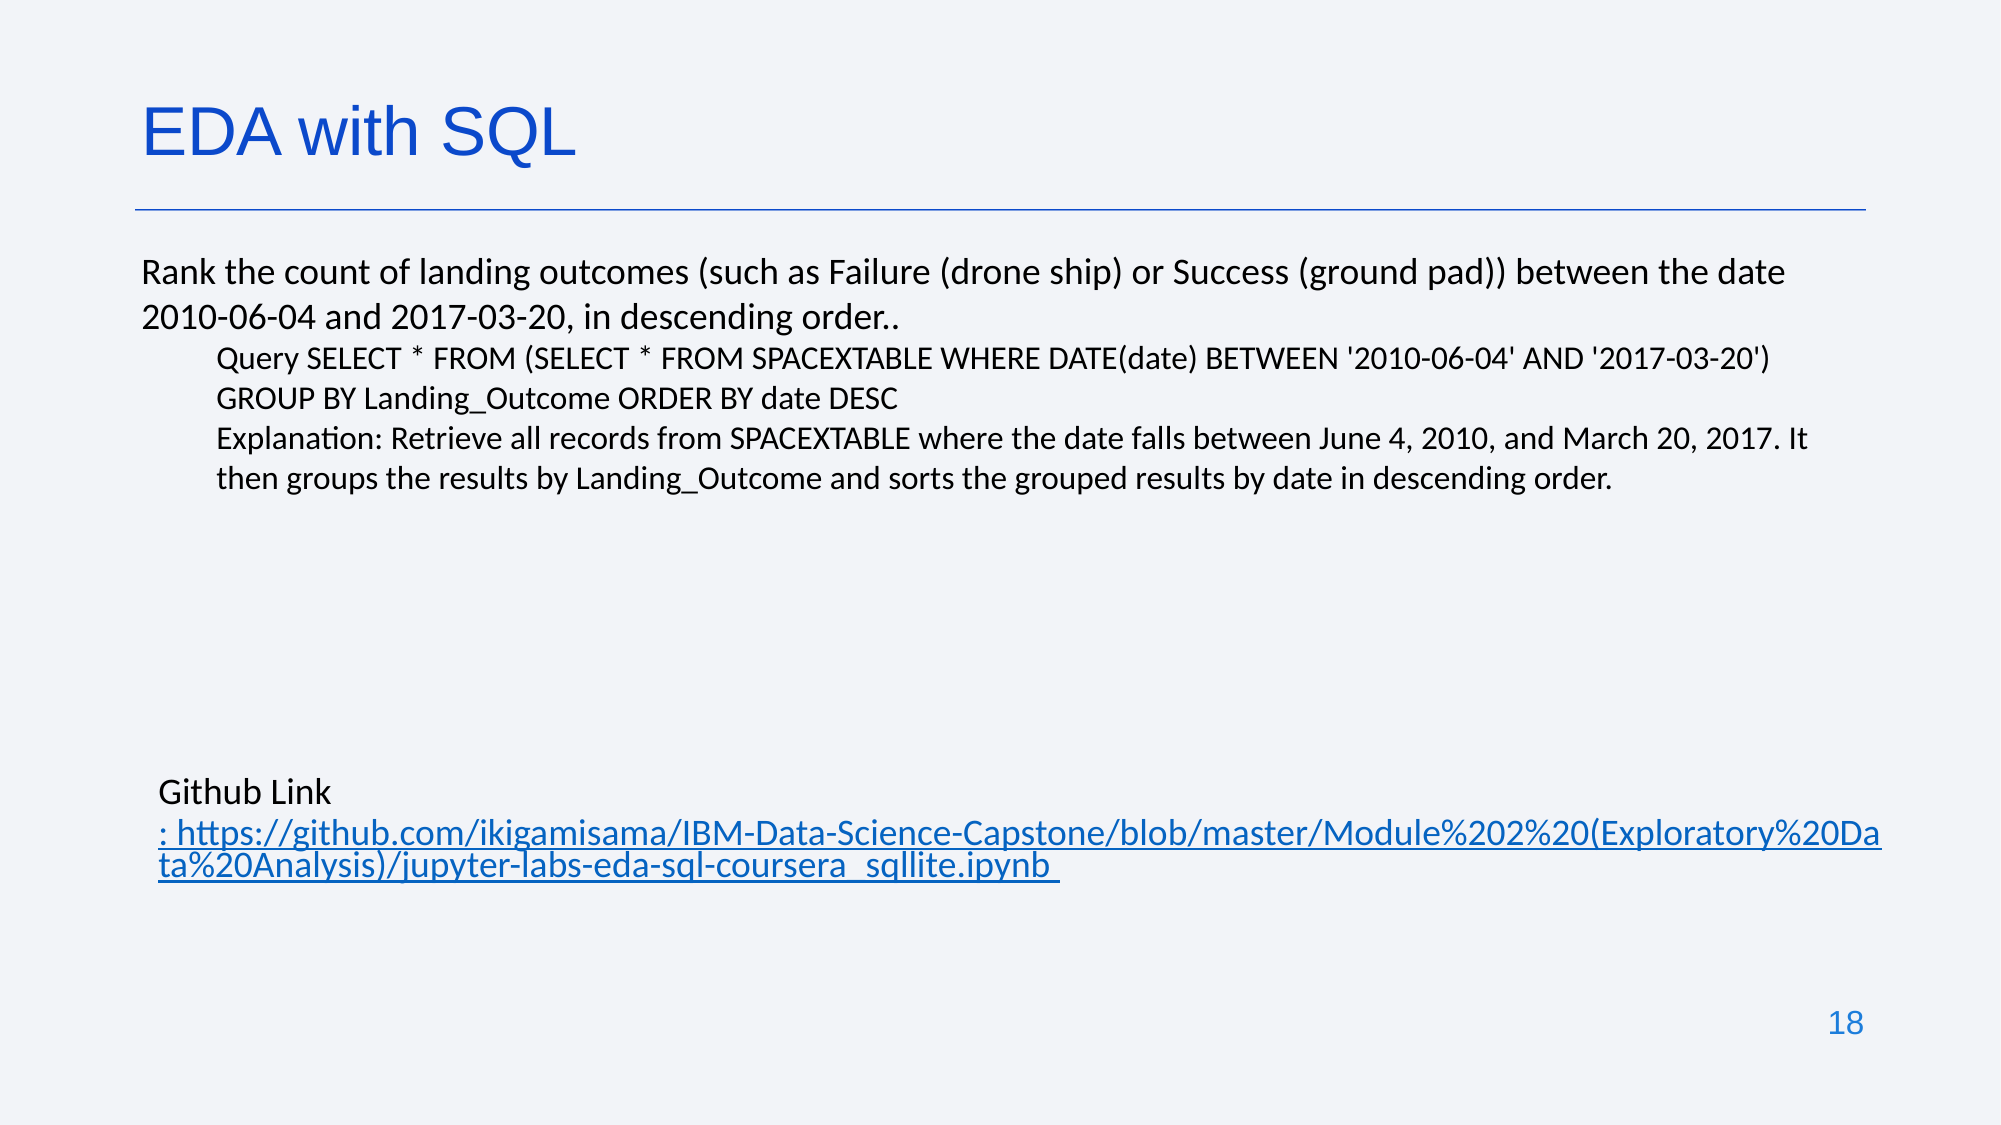

EDA with SQL
Rank the count of landing outcomes (such as Failure (drone ship) or Success (ground pad)) between the date 2010-06-04 and 2017-03-20, in descending order..
Query SELECT * FROM (SELECT * FROM SPACEXTABLE WHERE DATE(date) BETWEEN '2010-06-04' AND '2017-03-20') GROUP BY Landing_Outcome ORDER BY date DESC
Explanation: Retrieve all records from SPACEXTABLE where the date falls between June 4, 2010, and March 20, 2017. It then groups the results by Landing_Outcome and sorts the grouped results by date in descending order.

Github Link: https://github.com/ikigamisama/IBM-Data-Science-Capstone/blob/master/Module%202%20(Exploratory%20Data%20Analysis)/jupyter-labs-eda-sql-coursera_sqllite.ipynb

18